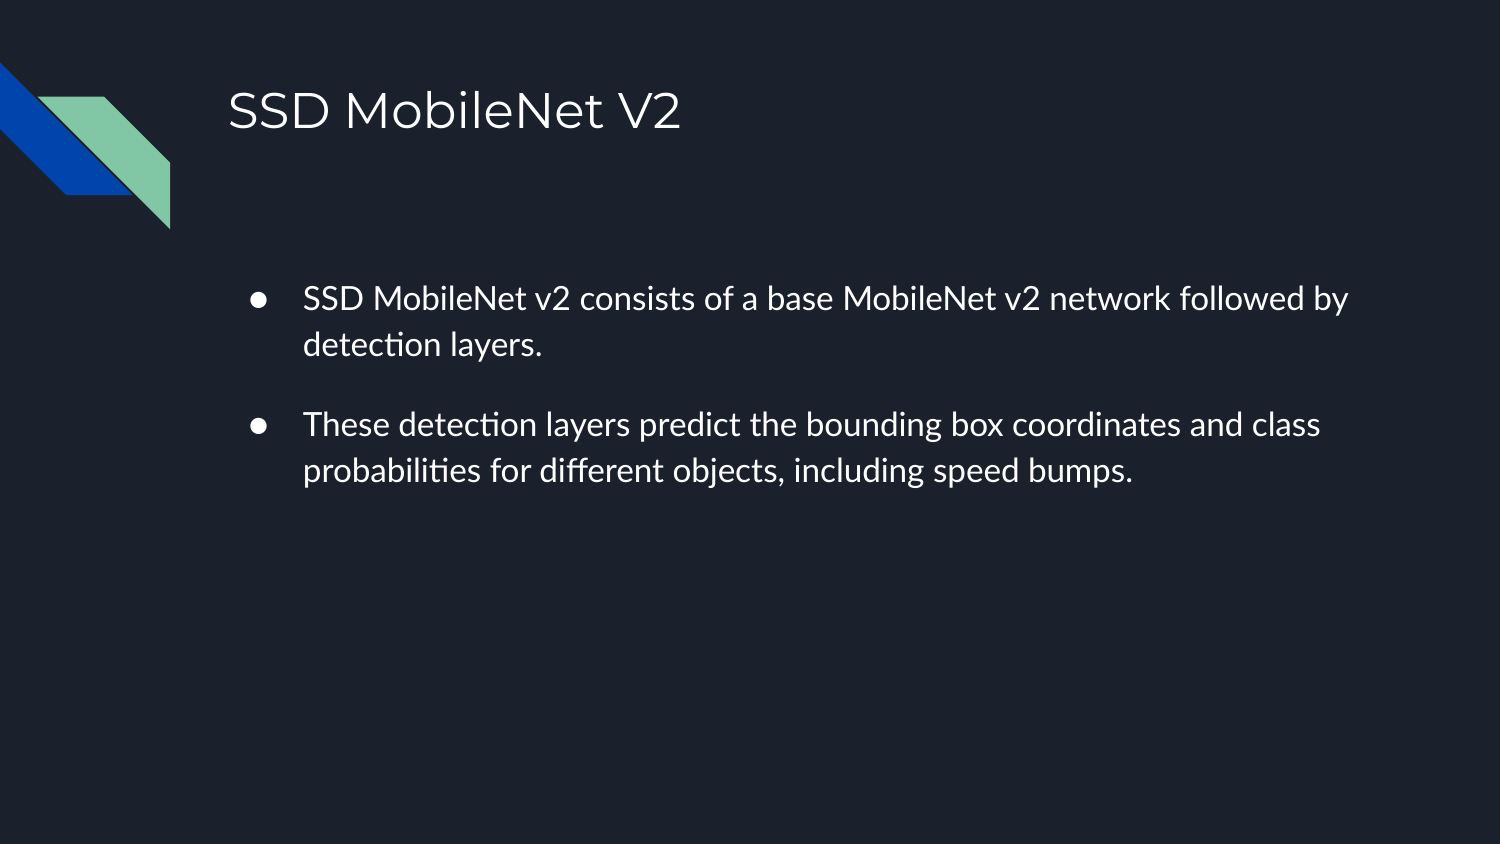

# SSD MobileNet V2
SSD MobileNet v2 consists of a base MobileNet v2 network followed by detection layers.

These detection layers predict the bounding box coordinates and class probabilities for different objects, including speed bumps.